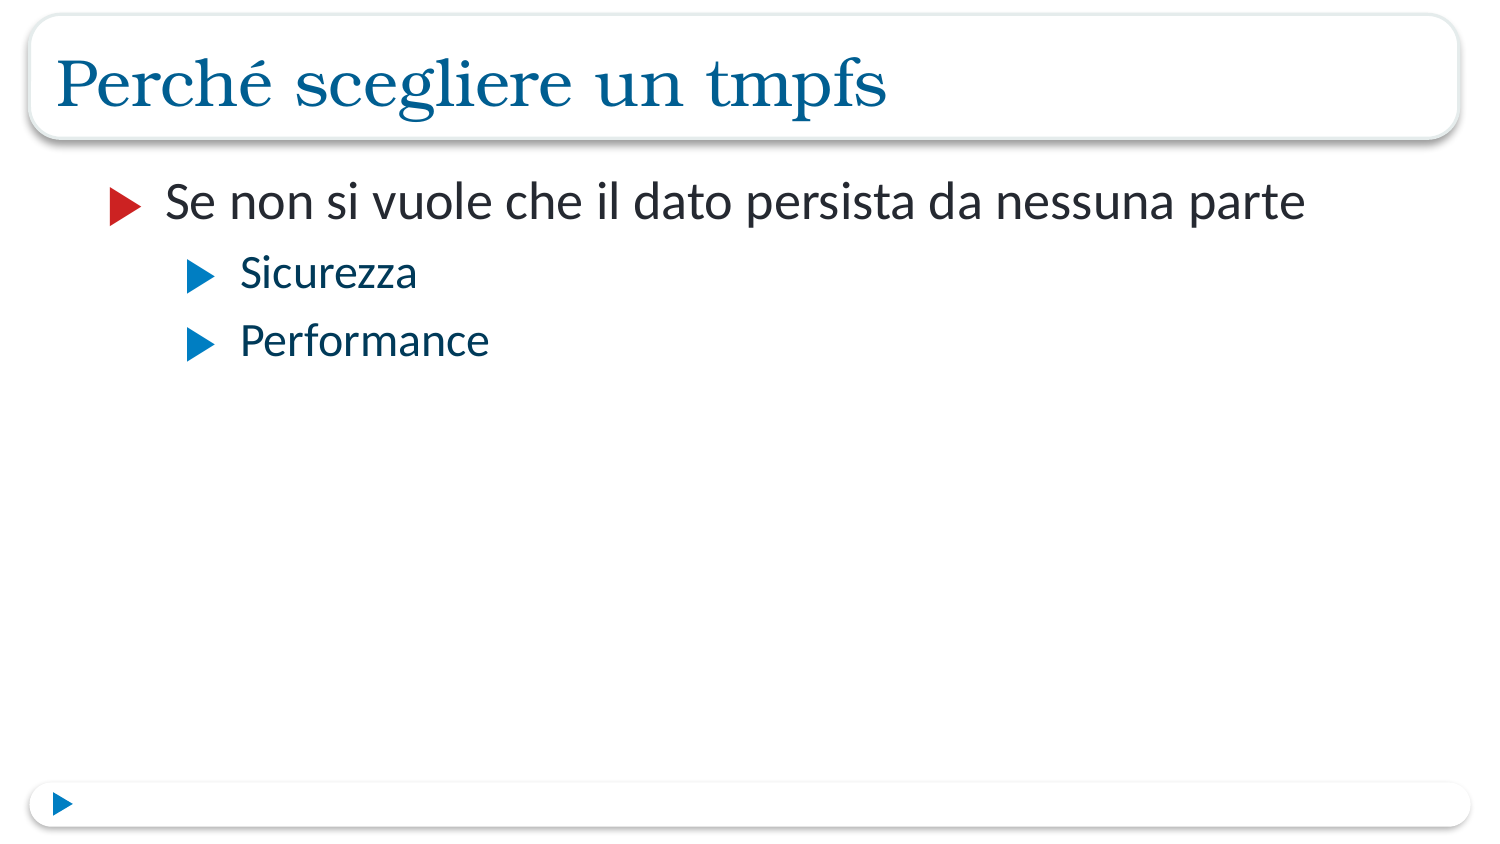

# Perché scegliere un tmpfs
Se non si vuole che il dato persista da nessuna parte
Sicurezza
Performance